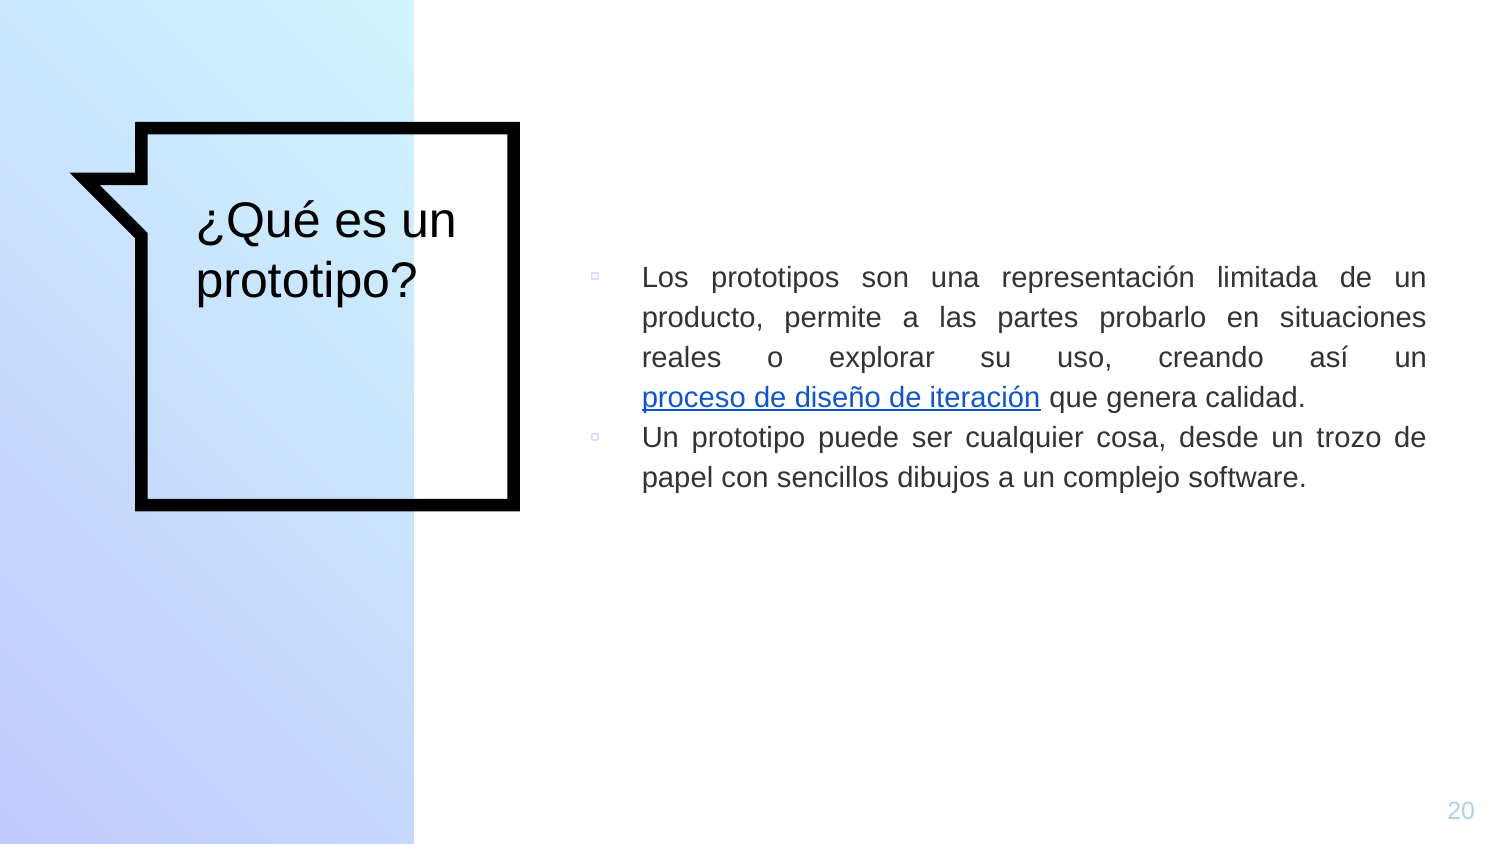

# ¿Qué es un prototipo?
Los prototipos son una representación limitada de un producto, permite a las partes probarlo en situaciones reales o explorar su uso, creando así un proceso de diseño de iteración que genera calidad.
Un prototipo puede ser cualquier cosa, desde un trozo de papel con sencillos dibujos a un complejo software.

20